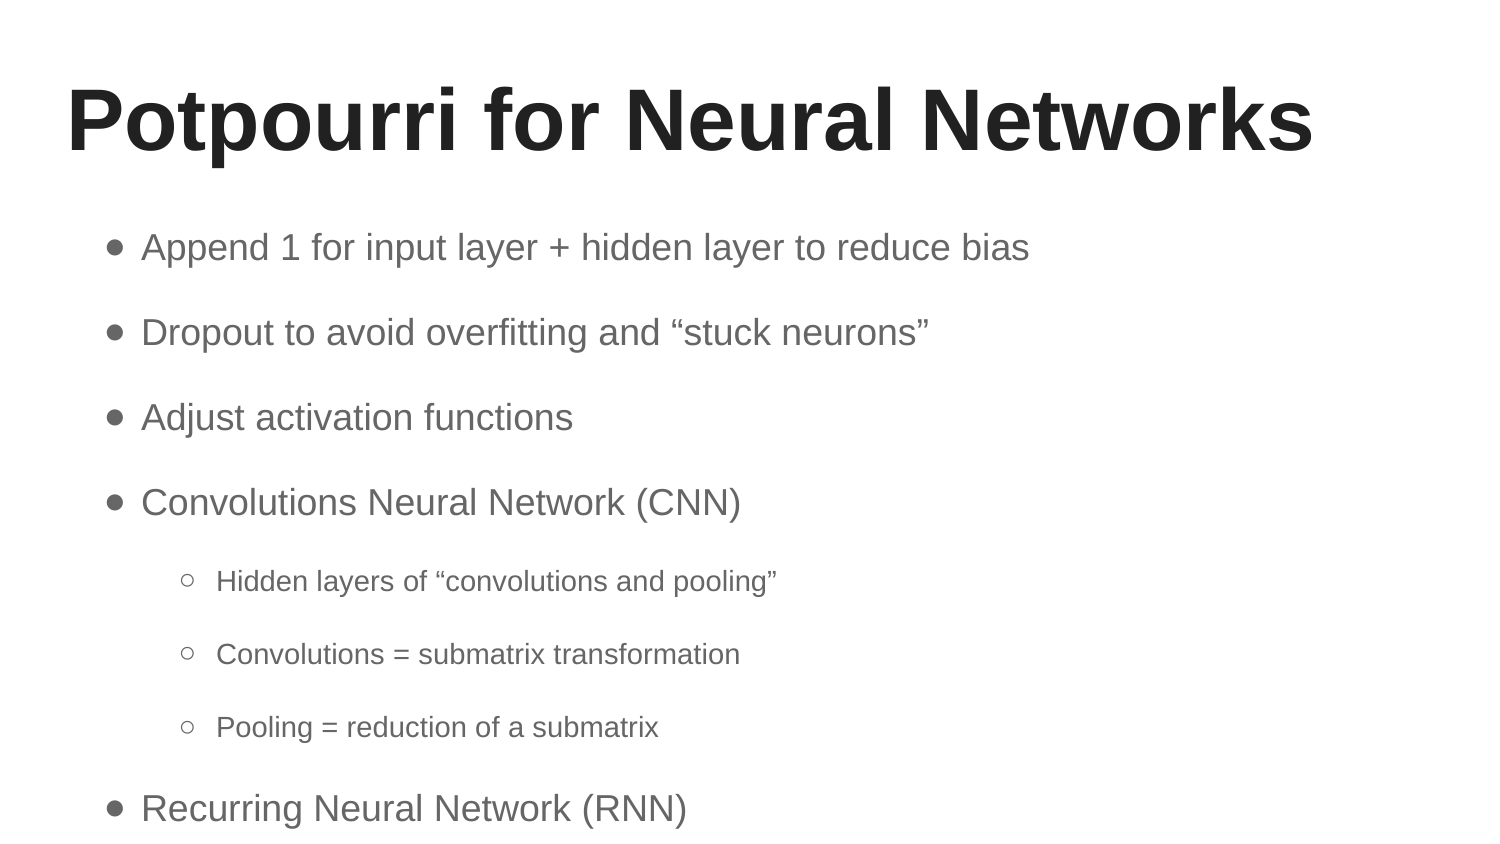

# Potpourri for Neural Networks
Append 1 for input layer + hidden layer to reduce bias
Dropout to avoid overfitting and “stuck neurons”
Adjust activation functions
Convolutions Neural Network (CNN)
Hidden layers of “convolutions and pooling”
Convolutions = submatrix transformation
Pooling = reduction of a submatrix
Recurring Neural Network (RNN)
Outputs of Neural Network are put as inputs
SIMULATES TEMPORAL MEMORY